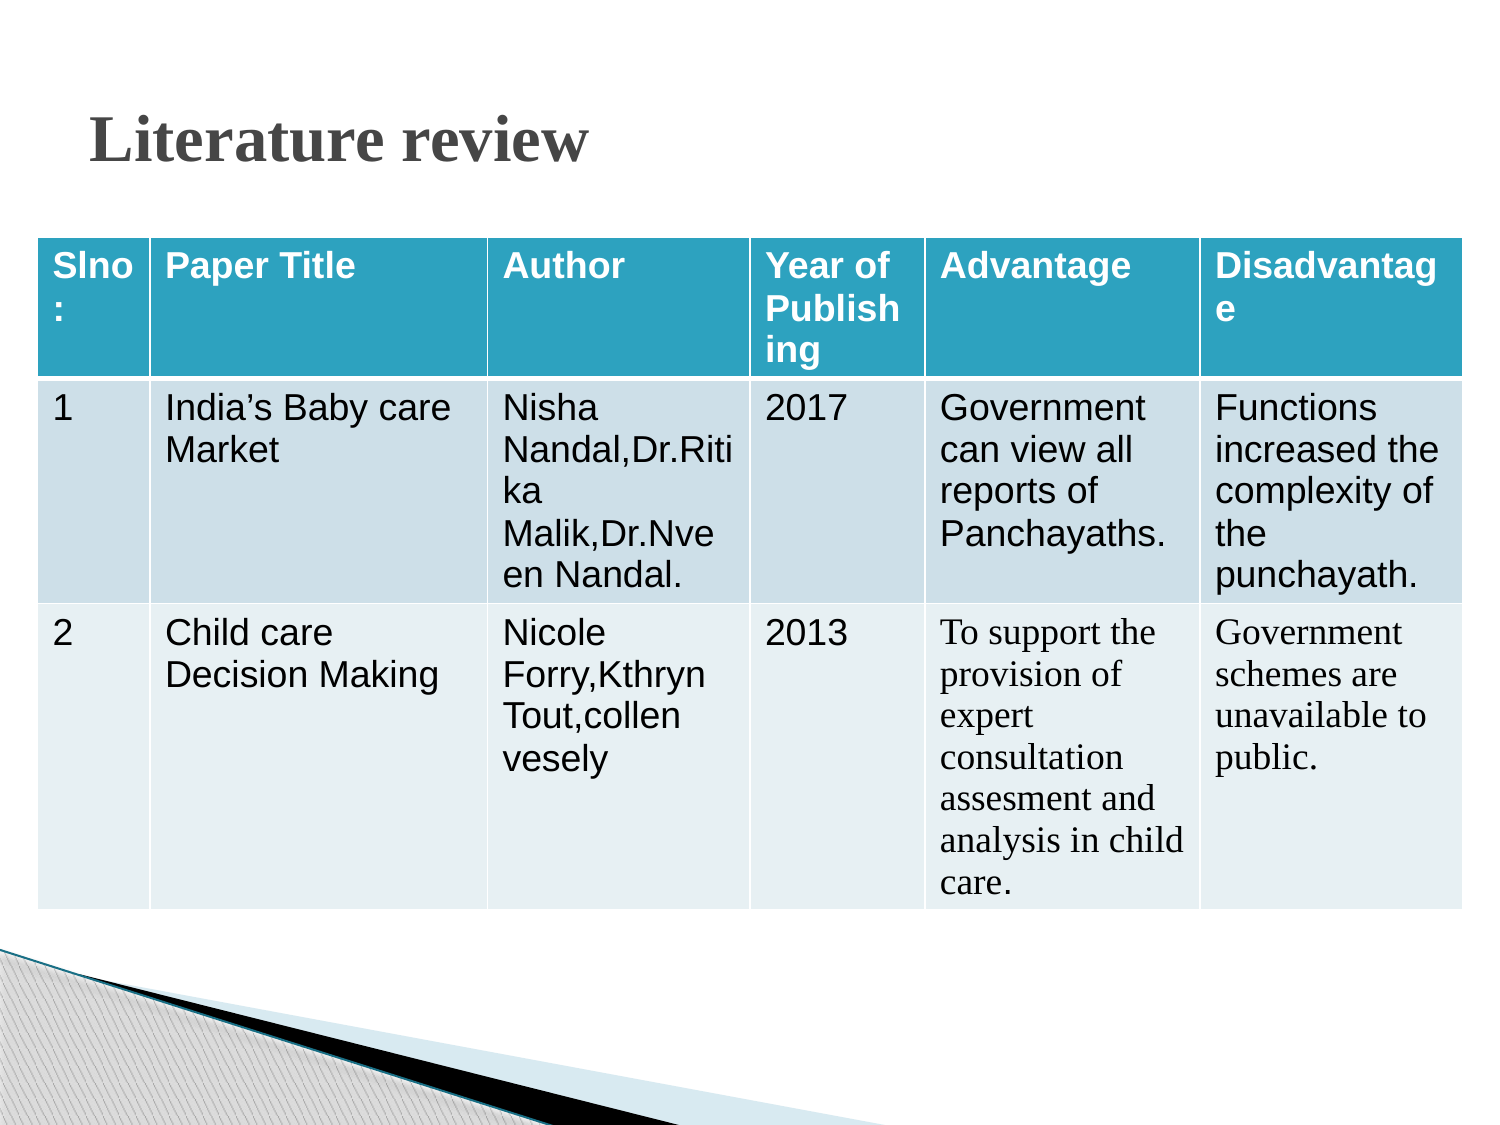

# Literature review
| Slno: | Paper Title | Author | Year of Publishing | Advantage | Disadvantage |
| --- | --- | --- | --- | --- | --- |
| 1 | India’s Baby care Market | Nisha Nandal,Dr.Ritika Malik,Dr.Nveen Nandal. | 2017 | Government can view all reports of Panchayaths. | Functions increased the complexity of the punchayath. |
| 2 | Child care Decision Making | Nicole Forry,Kthryn Tout,collen vesely | 2013 | To support the provision of expert consultation assesment and analysis in child care. | Government schemes are unavailable to public. |